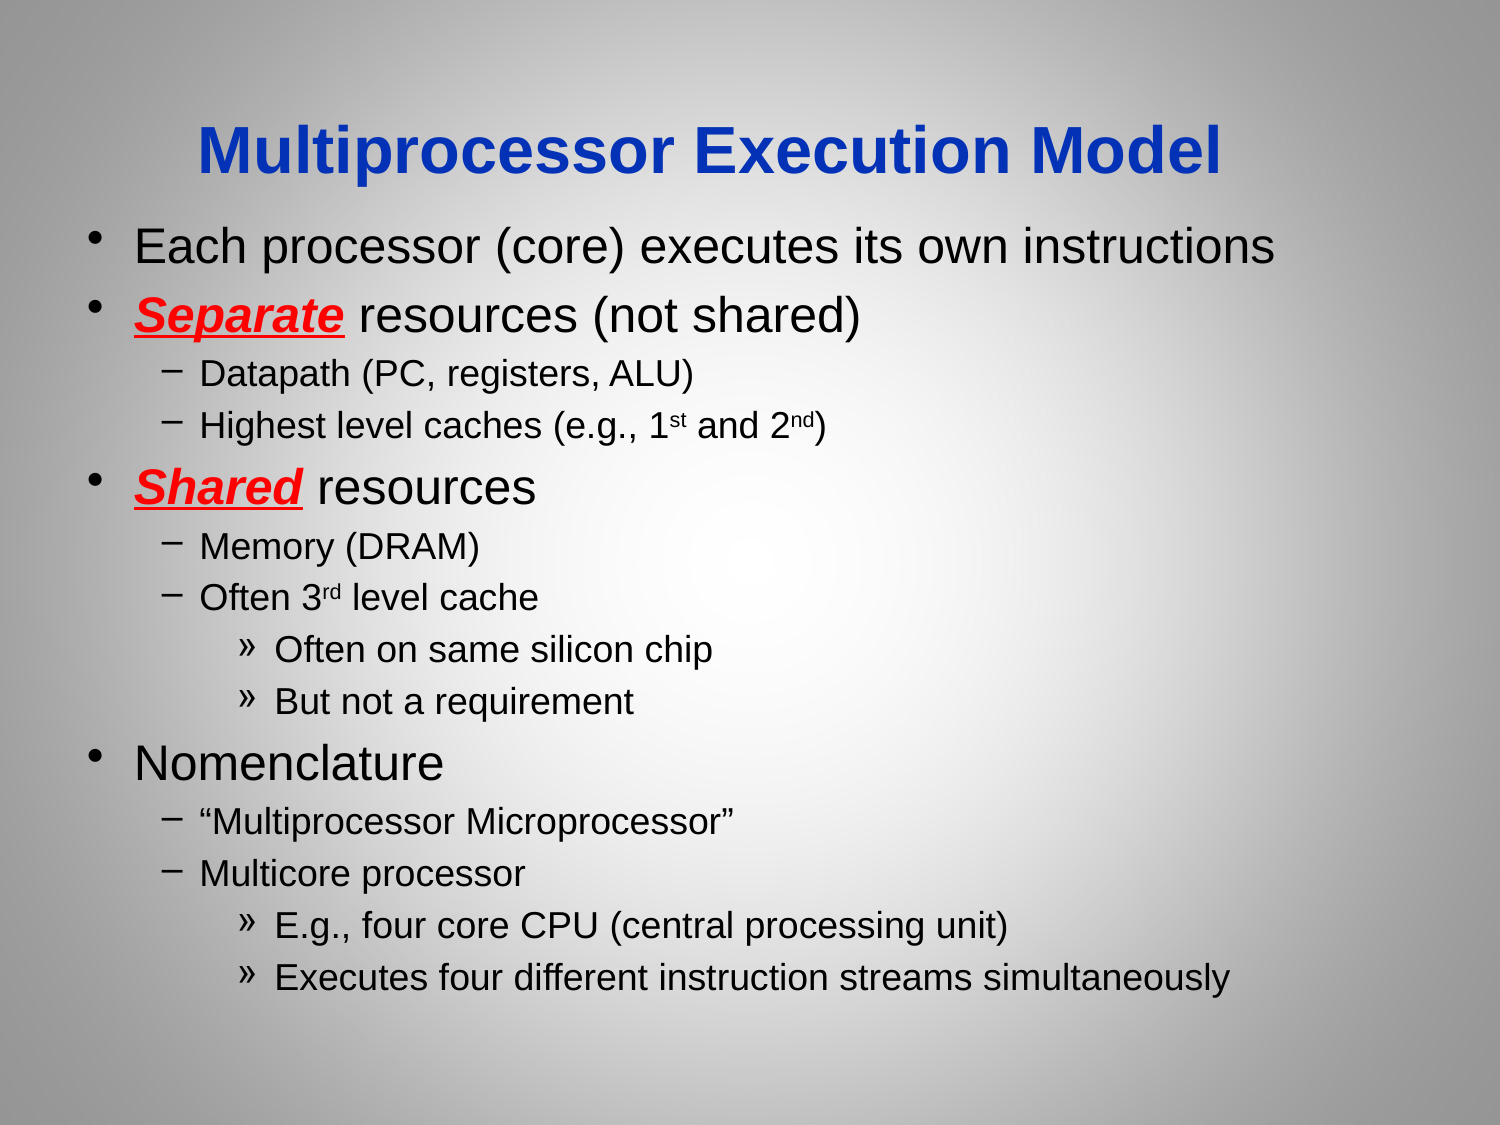

# Multiprocessor Execution Model
Each processor (core) executes its own instructions
Separate resources (not shared)
Datapath (PC, registers, ALU)
Highest level caches (e.g., 1st and 2nd)
Shared resources
Memory (DRAM)
Often 3rd level cache
Often on same silicon chip
But not a requirement
Nomenclature
“Multiprocessor Microprocessor”
Multicore processor
E.g., four core CPU (central processing unit)
Executes four different instruction streams simultaneously